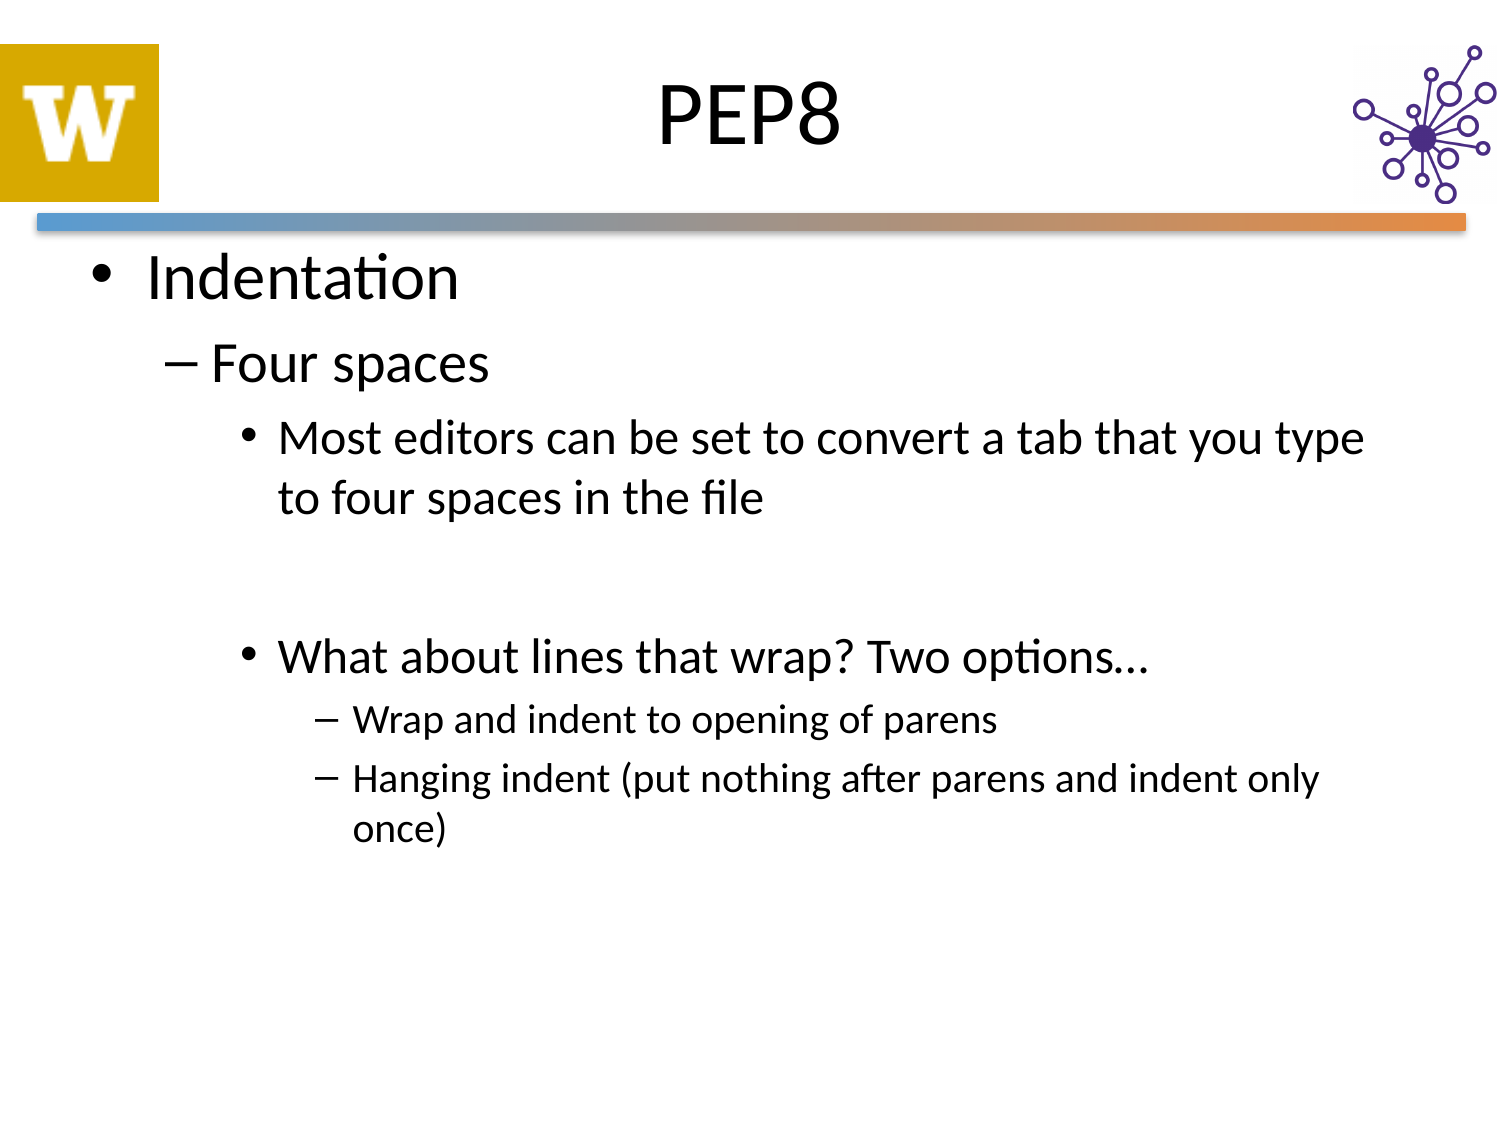

# PEP8
Indentation
Four spaces
Most editors can be set to convert a tab that you type to four spaces in the file

What about lines that wrap? Two options…
Wrap and indent to opening of parens
Hanging indent (put nothing after parens and indent only once)